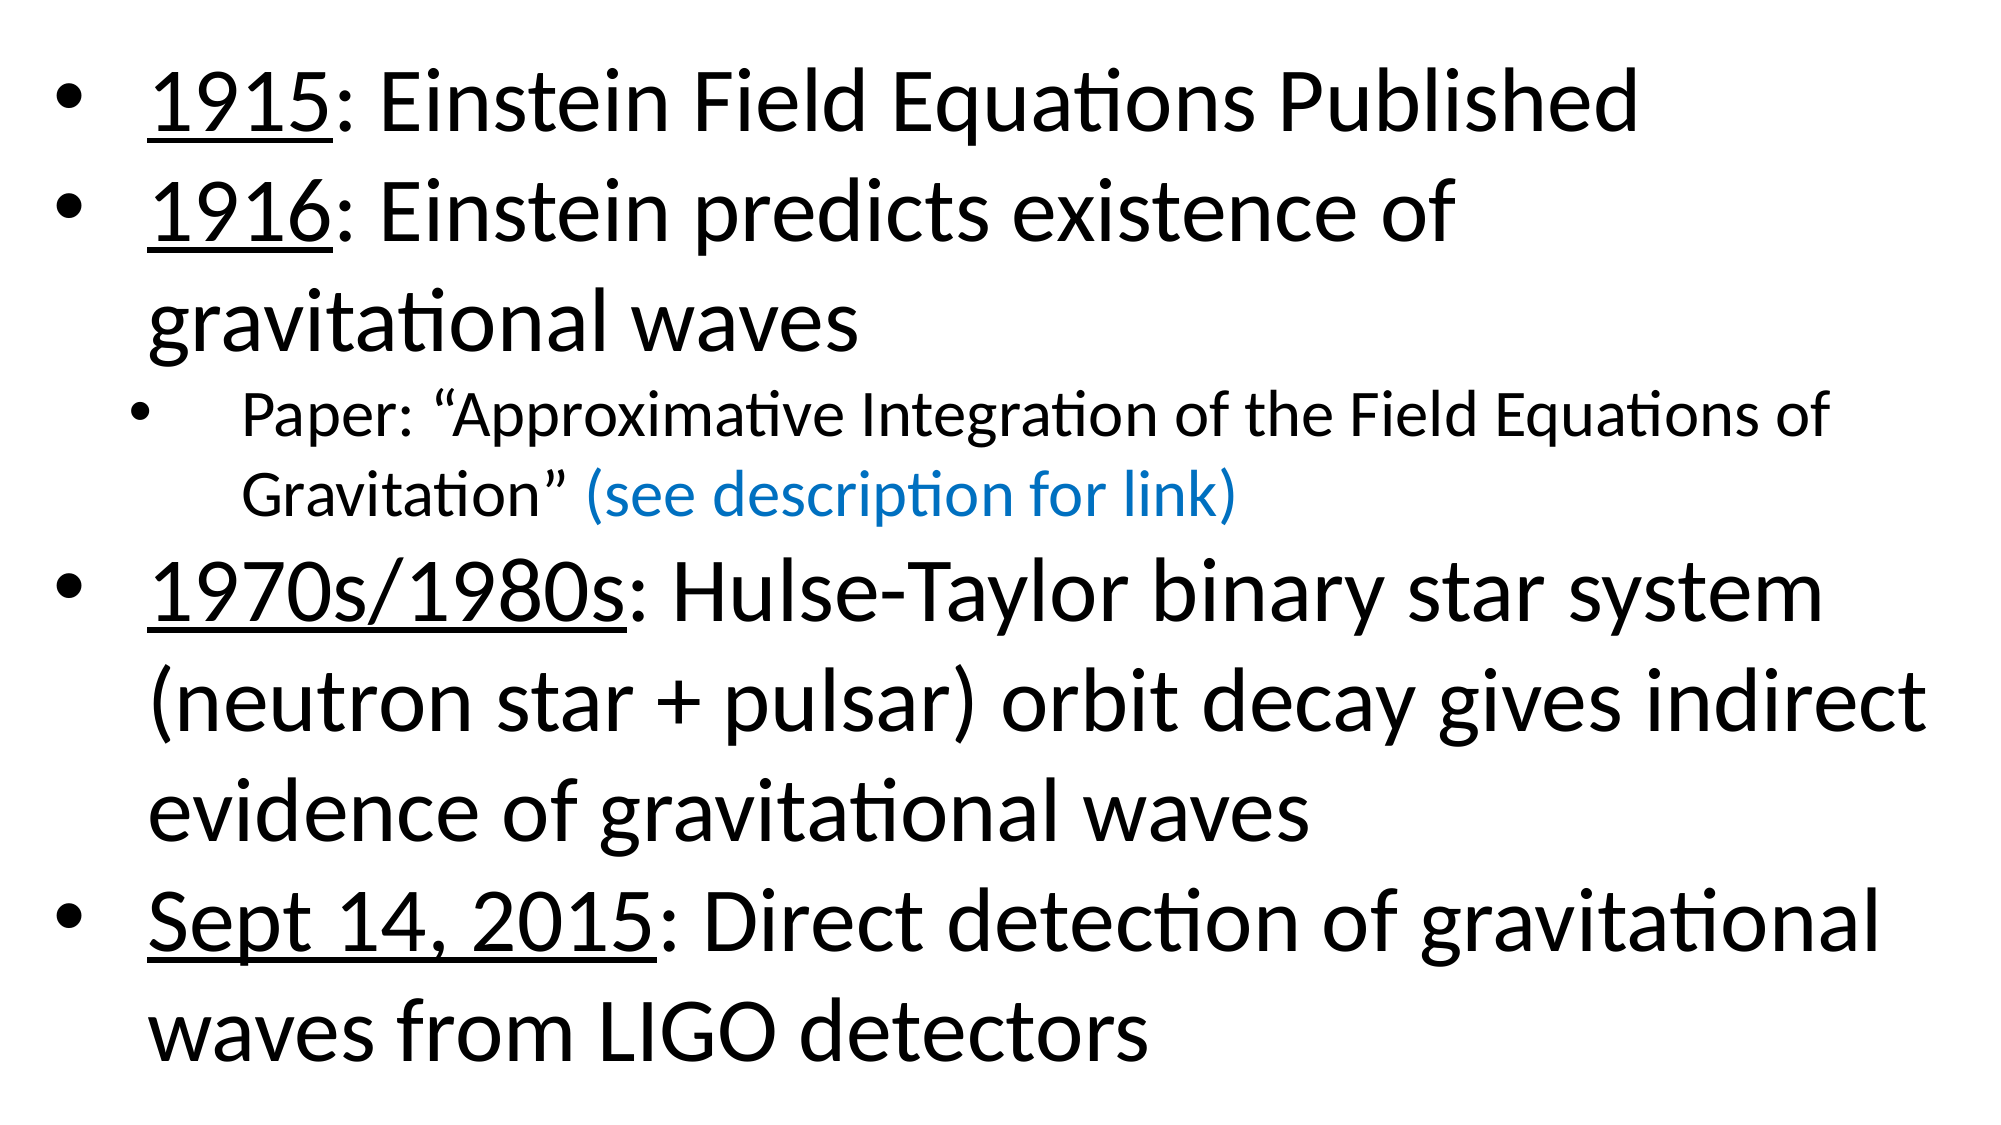

1915: Einstein Field Equations Published
1916: Einstein predicts existence of gravitational waves
Paper: “Approximative Integration of the Field Equations of Gravitation” (see description for link)
1970s/1980s: Hulse-Taylor binary star system (neutron star + pulsar) orbit decay gives indirect evidence of gravitational waves
Sept 14, 2015: Direct detection of gravitational waves from LIGO detectors